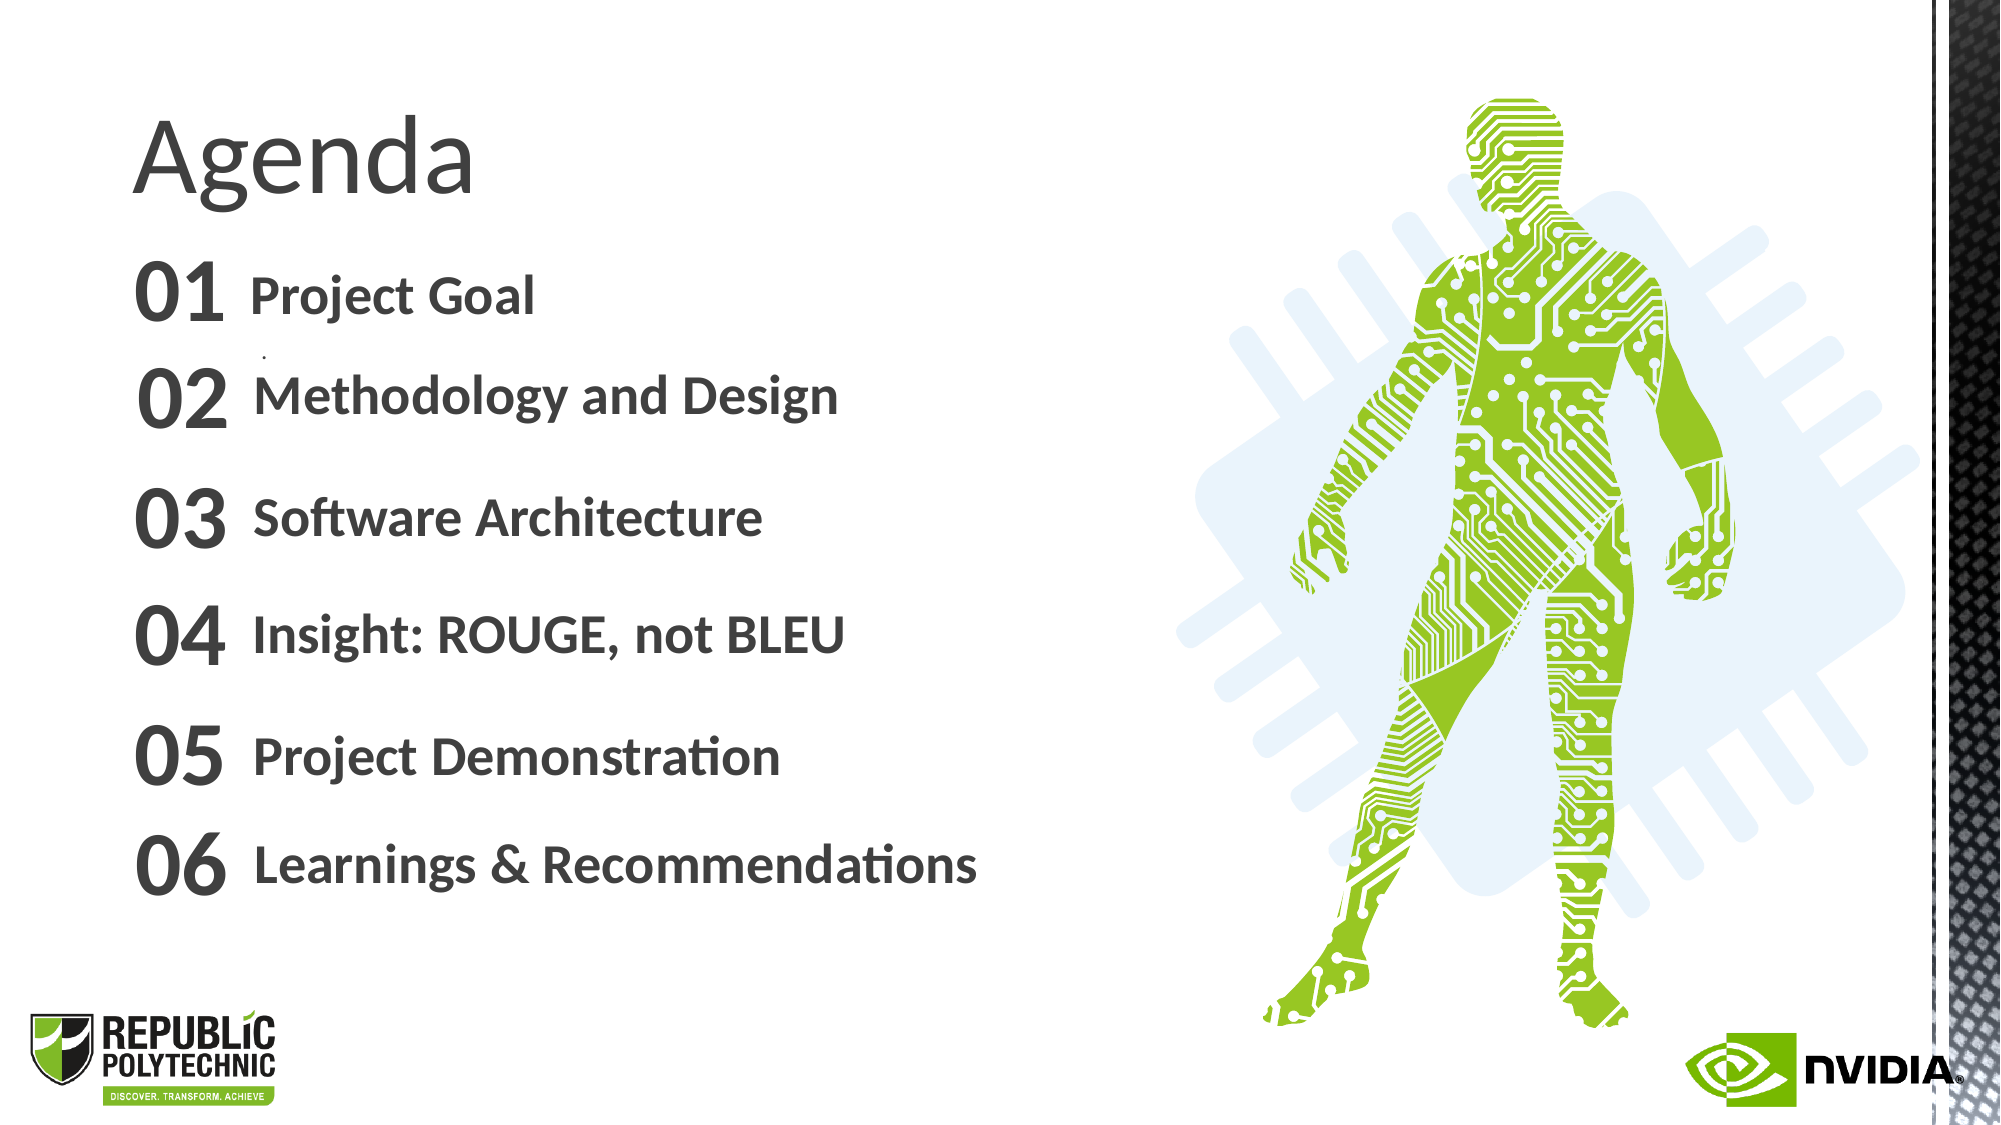

Agenda

01
Project Goal
.
02
Methodology and Design
03
Software Architecture
04
Insight: ROUGE, not BLEU
05
Project Demonstration
06
Learnings & Recommendations